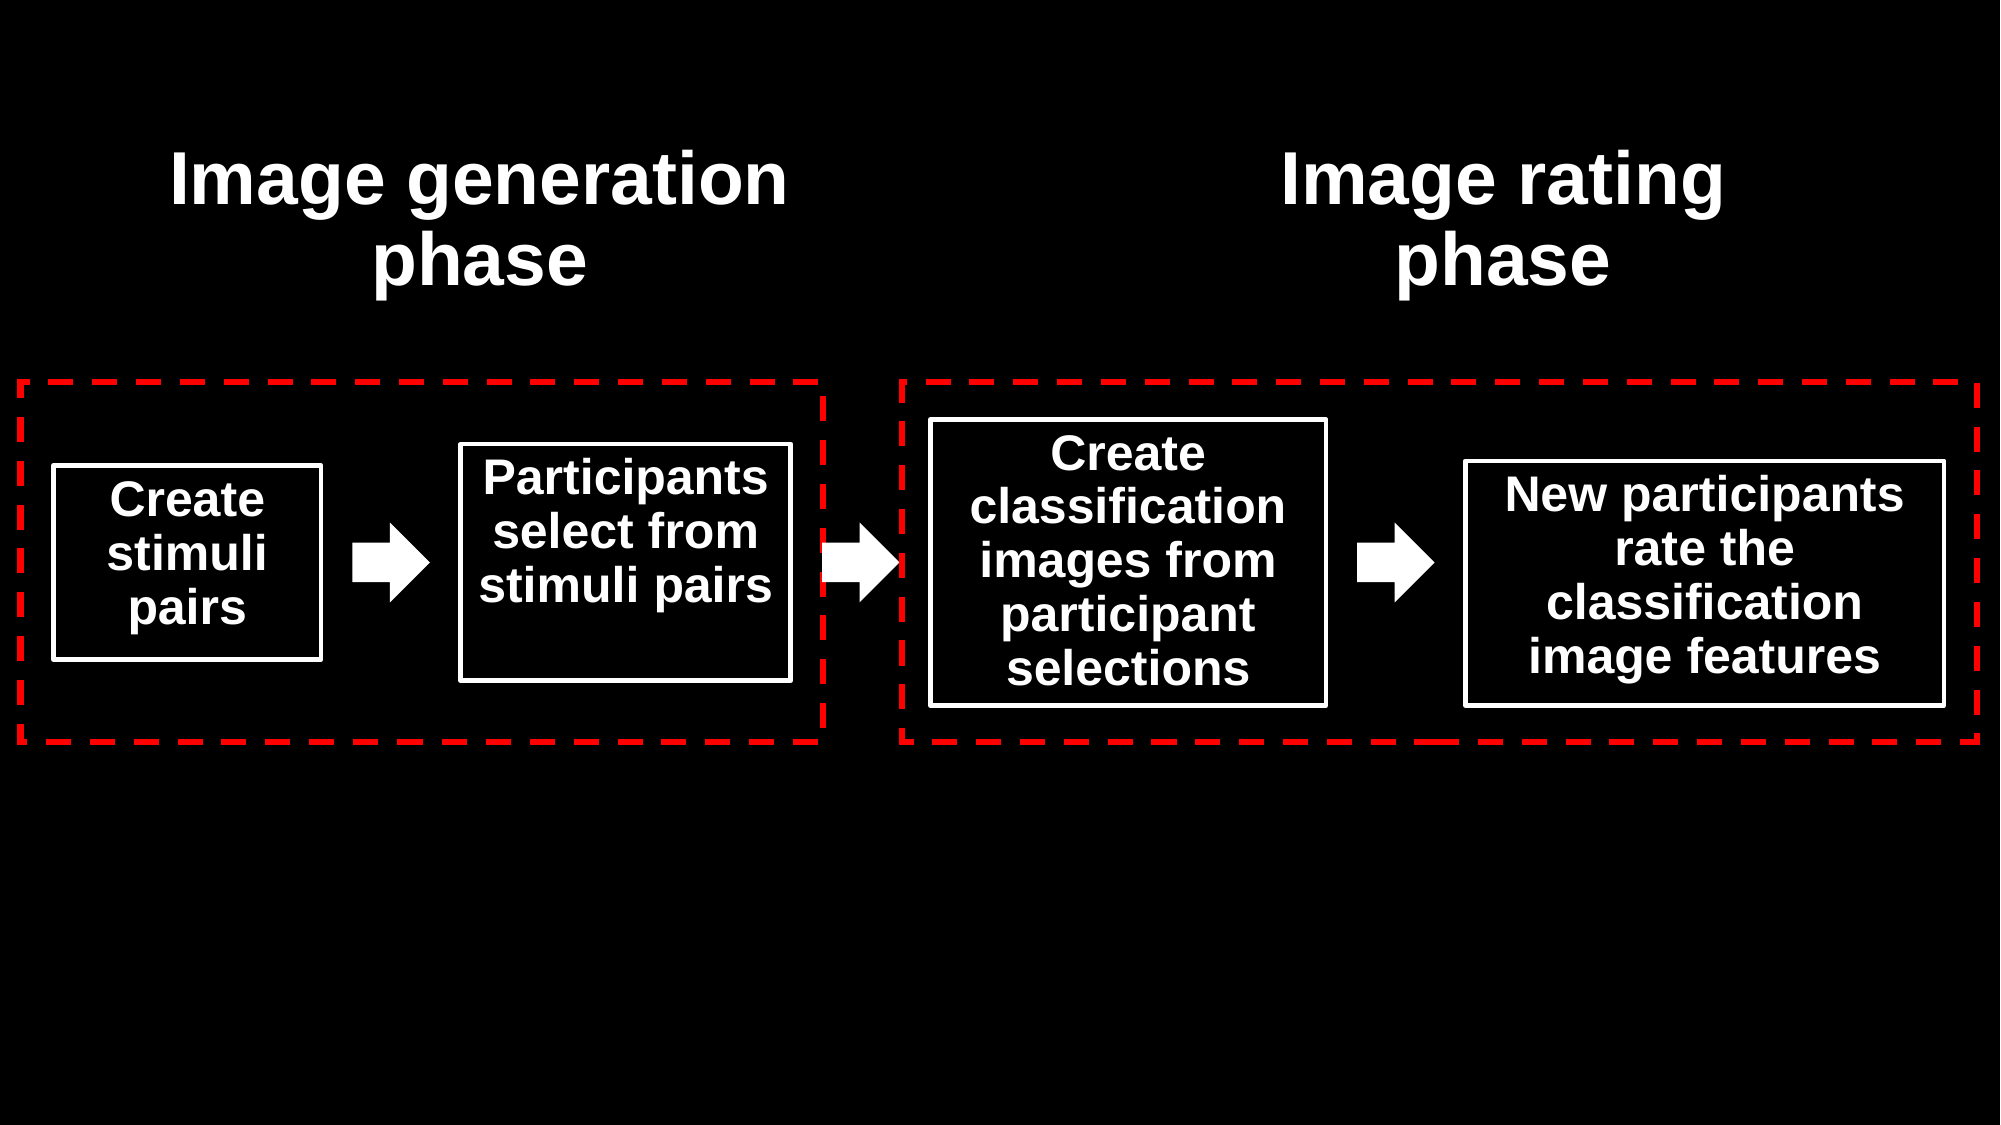

Image generation phase
Image rating phase

Create classification images from participant selections
Participants select from stimuli pairs
New participants rate the classification image features
Create stimuli
pairs